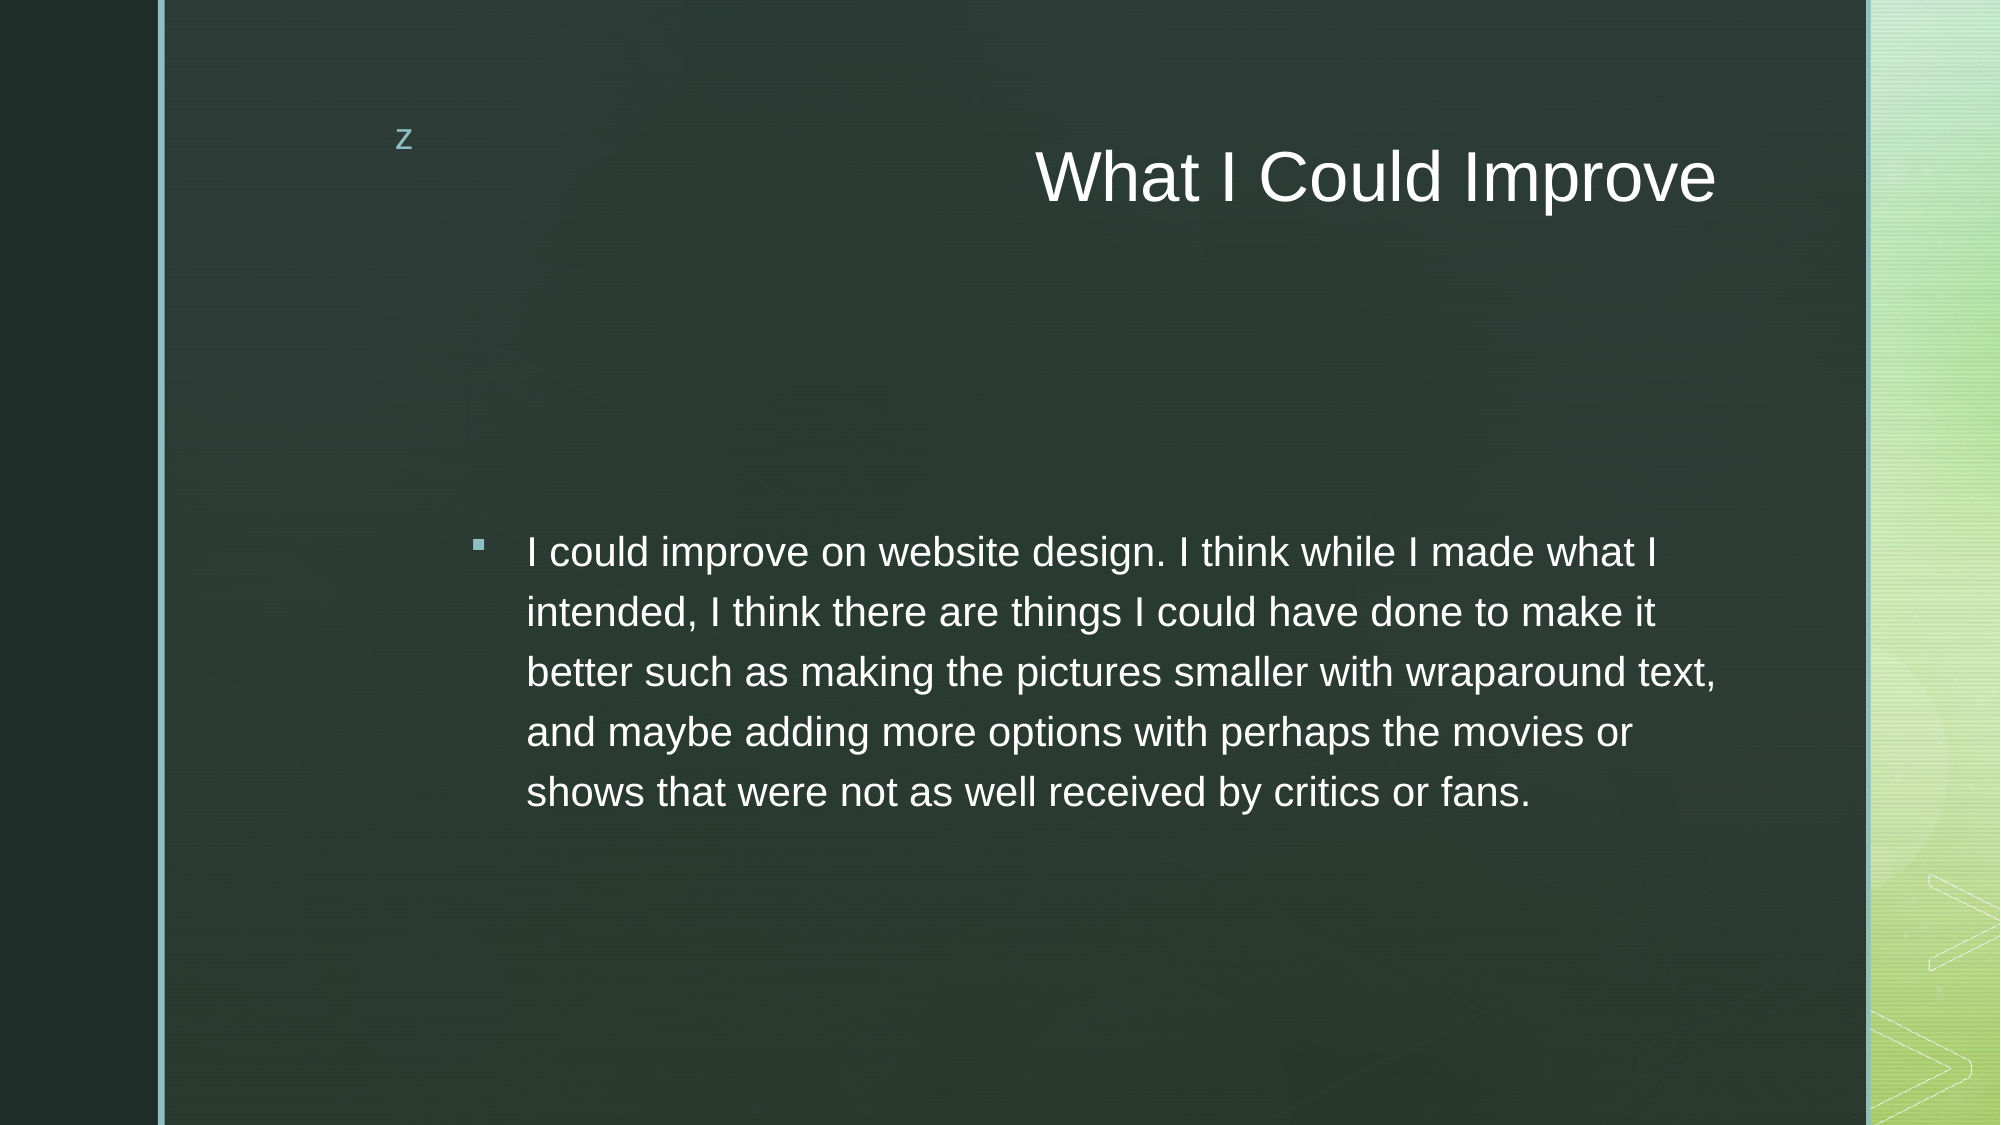

# What I Could Improve
I could improve on website design. I think while I made what I intended, I think there are things I could have done to make it better such as making the pictures smaller with wraparound text, and maybe adding more options with perhaps the movies or shows that were not as well received by critics or fans.